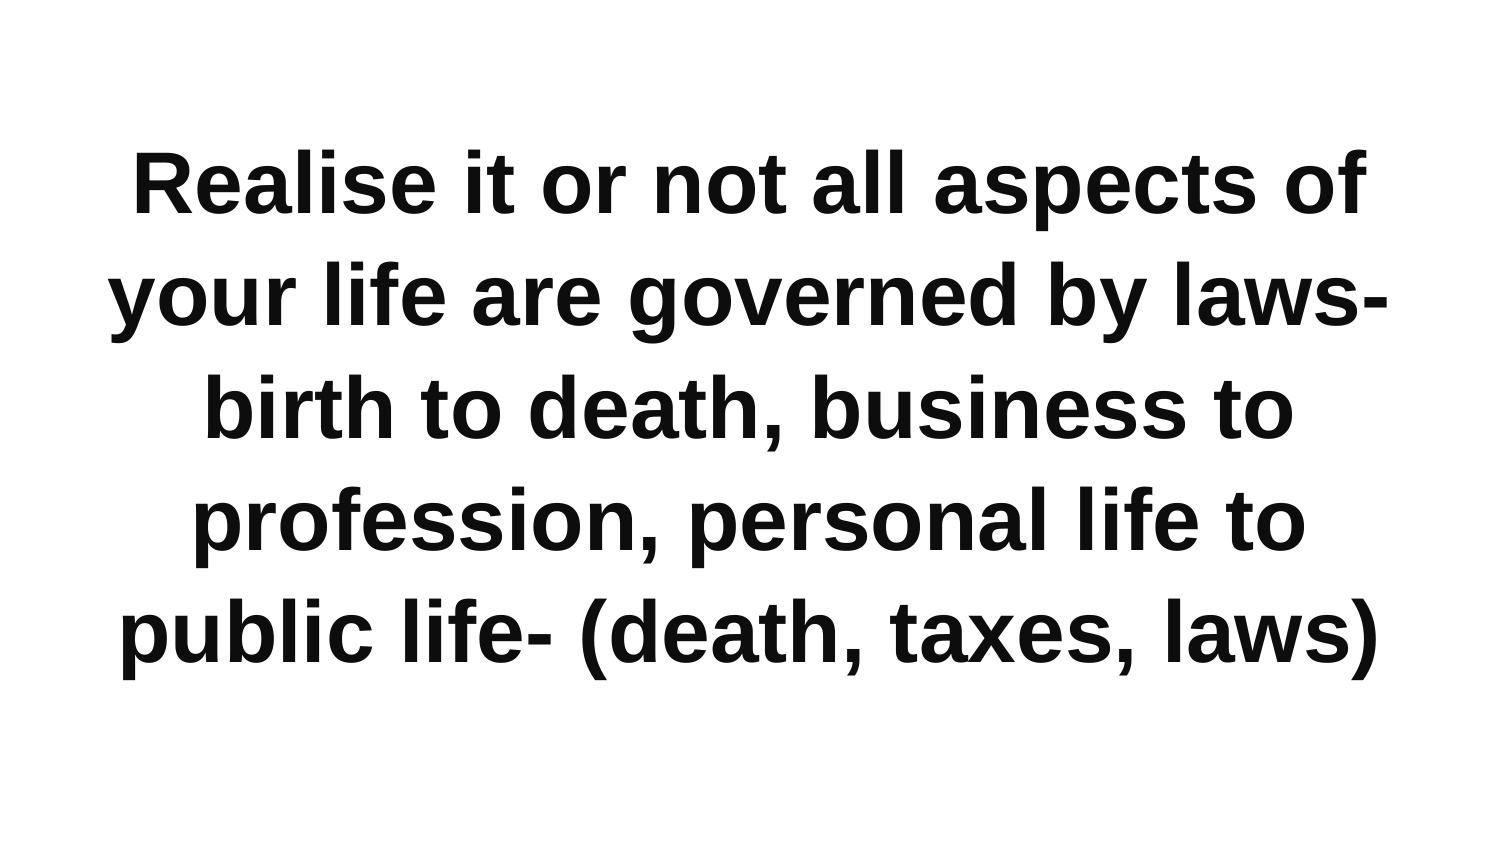

Realise it or not all aspects of your life are governed by laws- birth to death, business to profession, personal life to public life- (death, taxes, laws)